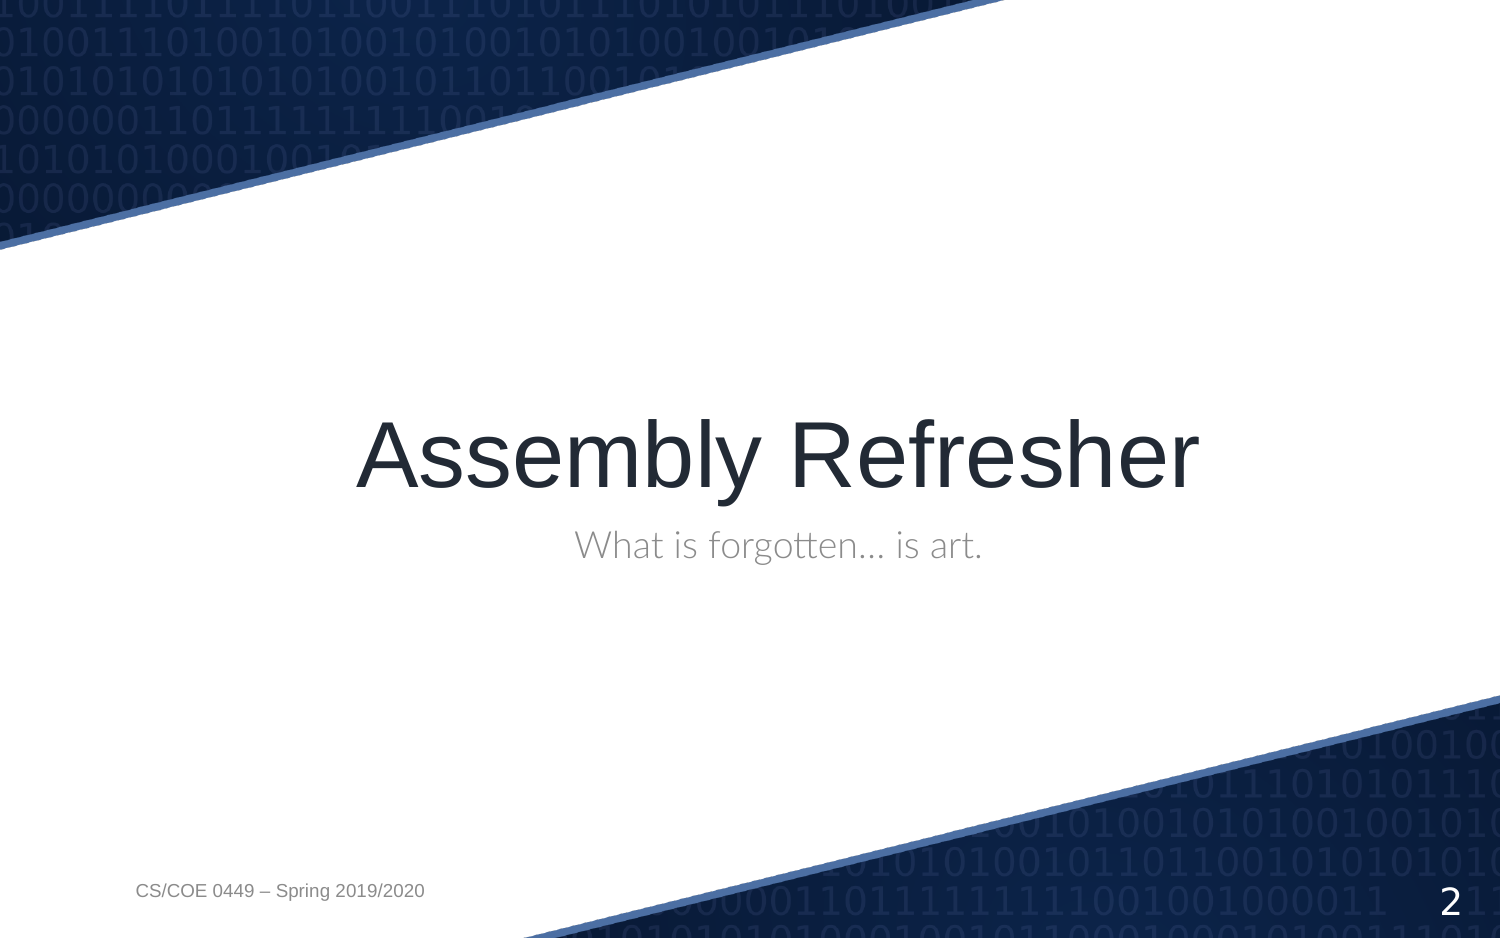

# Assembly Refresher
What is forgotten… is art.
CS/COE 0449 – Spring 2019/2020
2